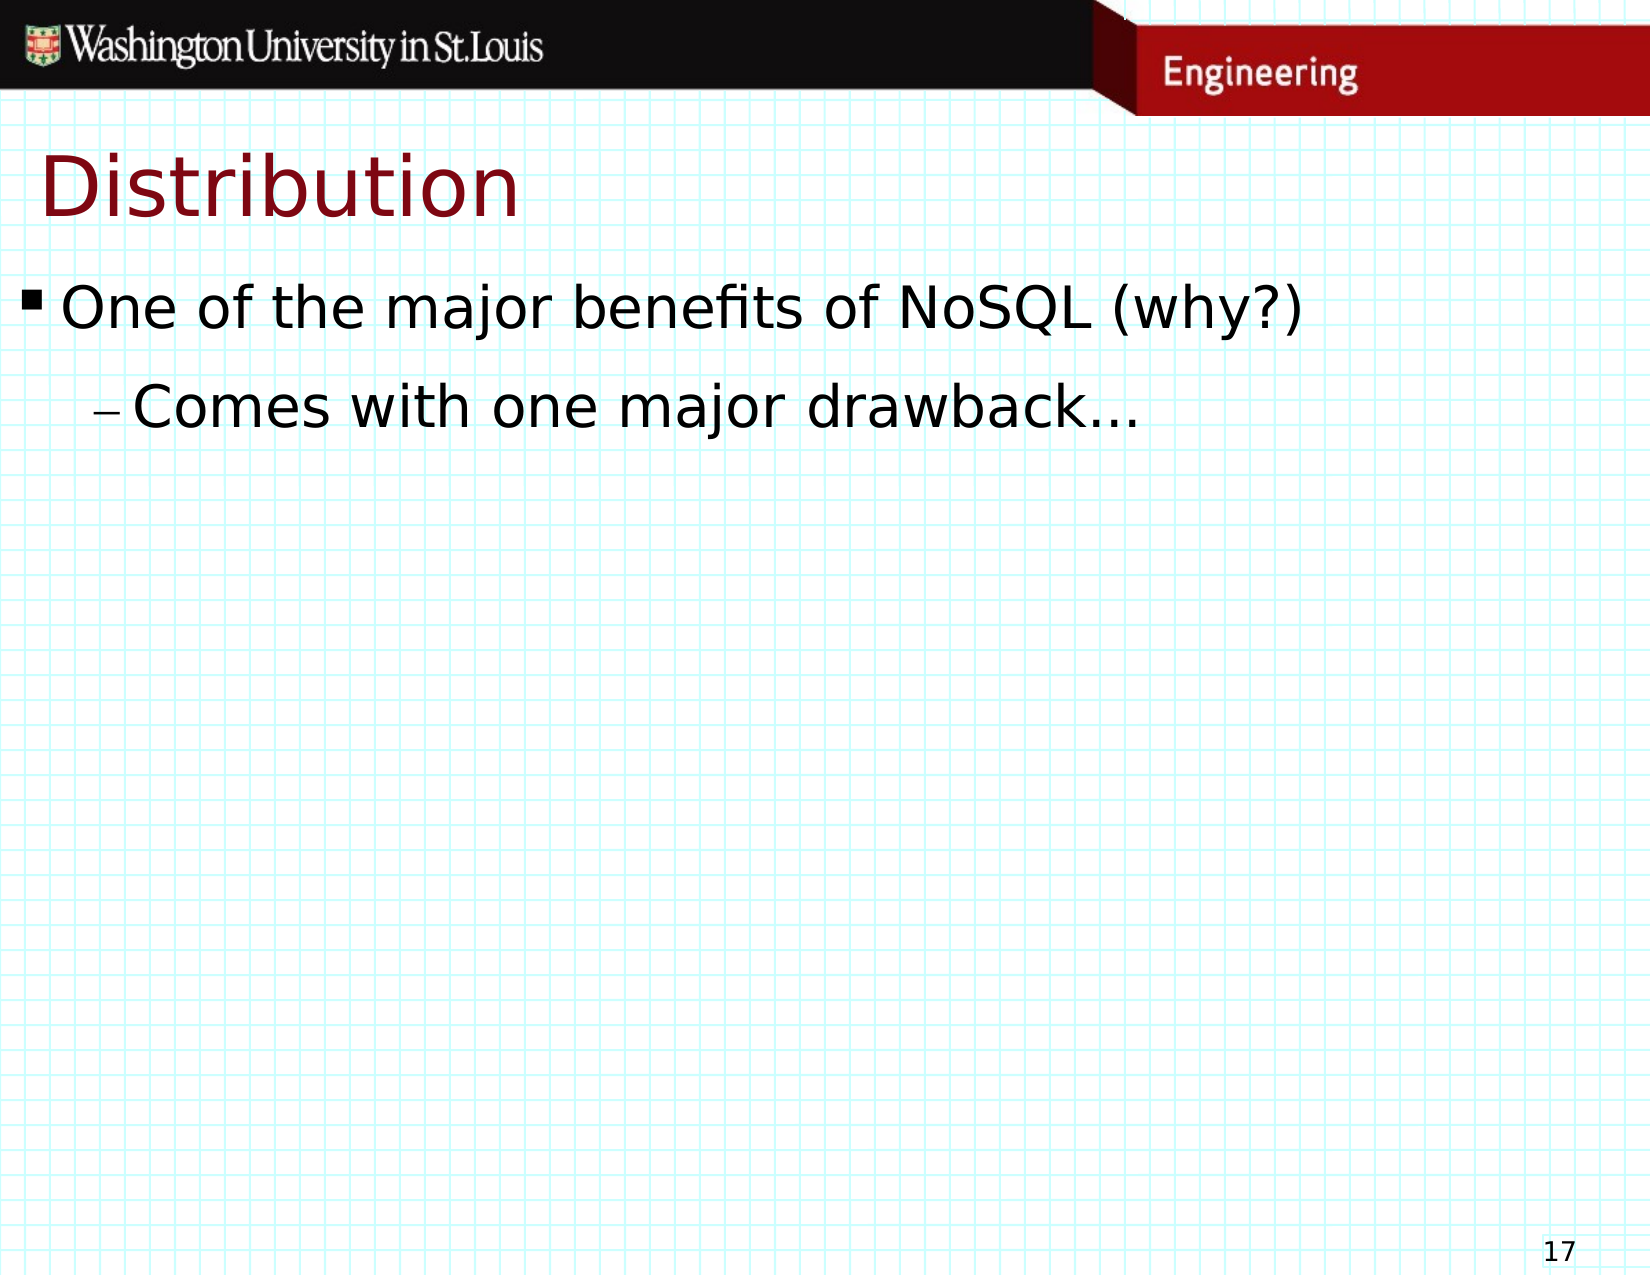

# Distribution

One of the major benefits of NoSQL (why?)
– Comes with one major drawback...

17